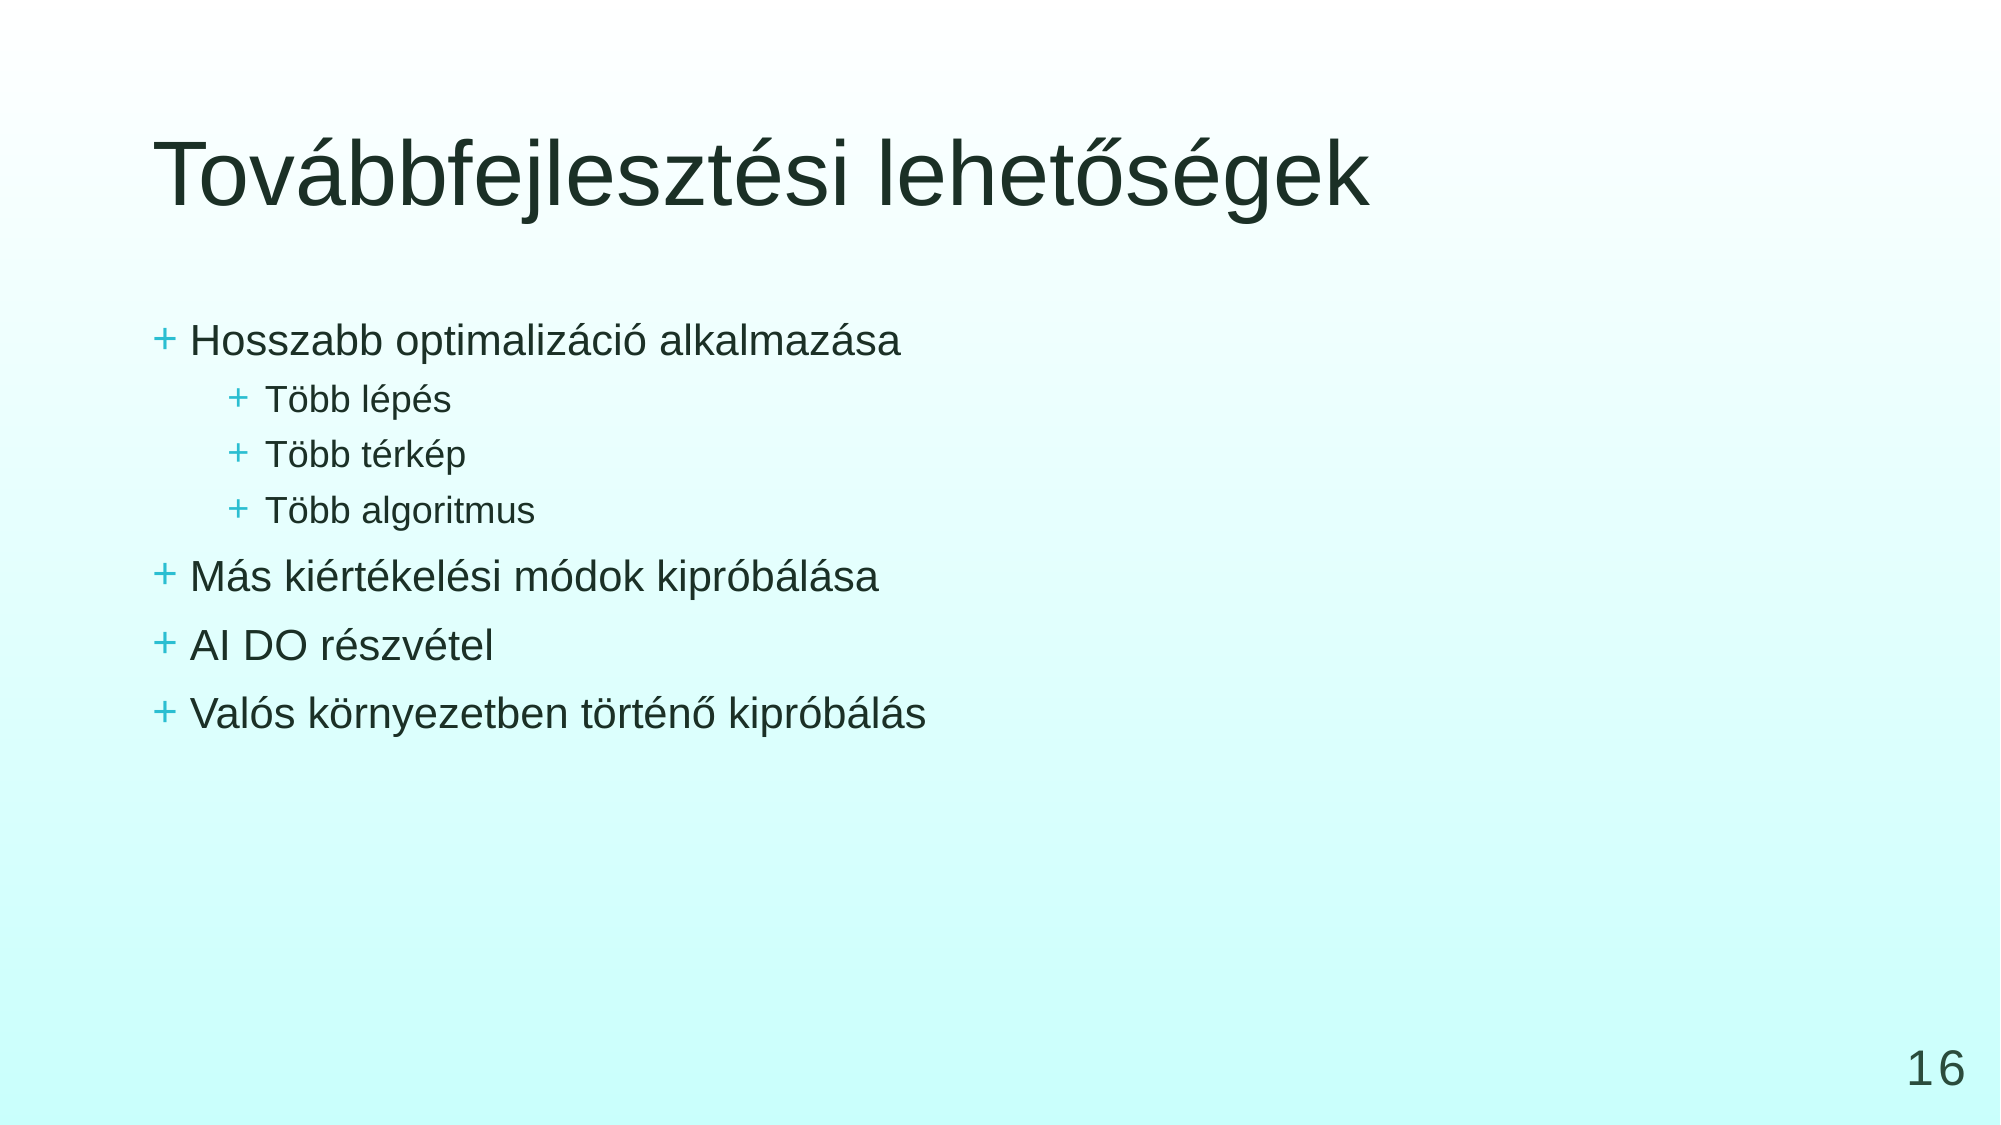

# Továbbfejlesztési lehetőségek
Hosszabb optimalizáció alkalmazása
Több lépés
Több térkép
Több algoritmus
Más kiértékelési módok kipróbálása
AI DO részvétel
Valós környezetben történő kipróbálás

16